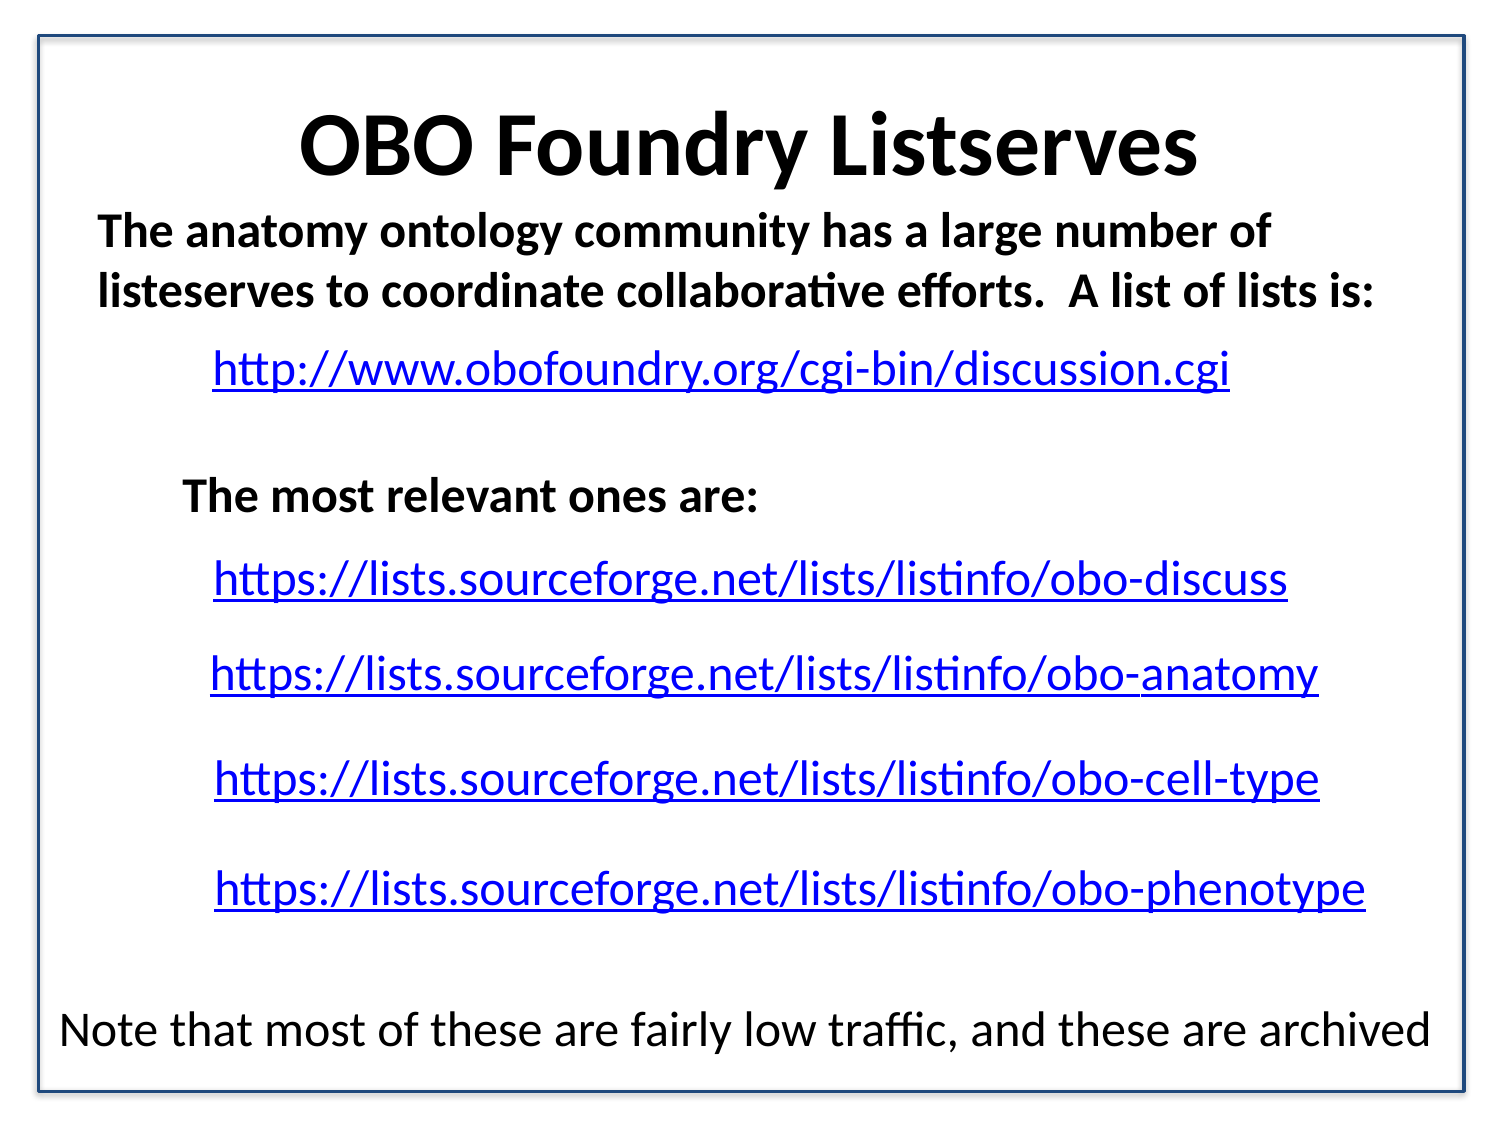

# OBO Foundry Listserves
The anatomy ontology community has a large number of listeserves to coordinate collaborative efforts.  A list of lists is:
http://www.obofoundry.org/cgi-bin/discussion.cgi

The most relevant ones are:

https://lists.sourceforge.net/lists/listinfo/obo-discuss

https://lists.sourceforge.net/lists/listinfo/obo-anatomy

https://lists.sourceforge.net/lists/listinfo/obo-cell-type

https://lists.sourceforge.net/lists/listinfo/obo-phenotype

Note that most of these are fairly low traffic, and these are archived